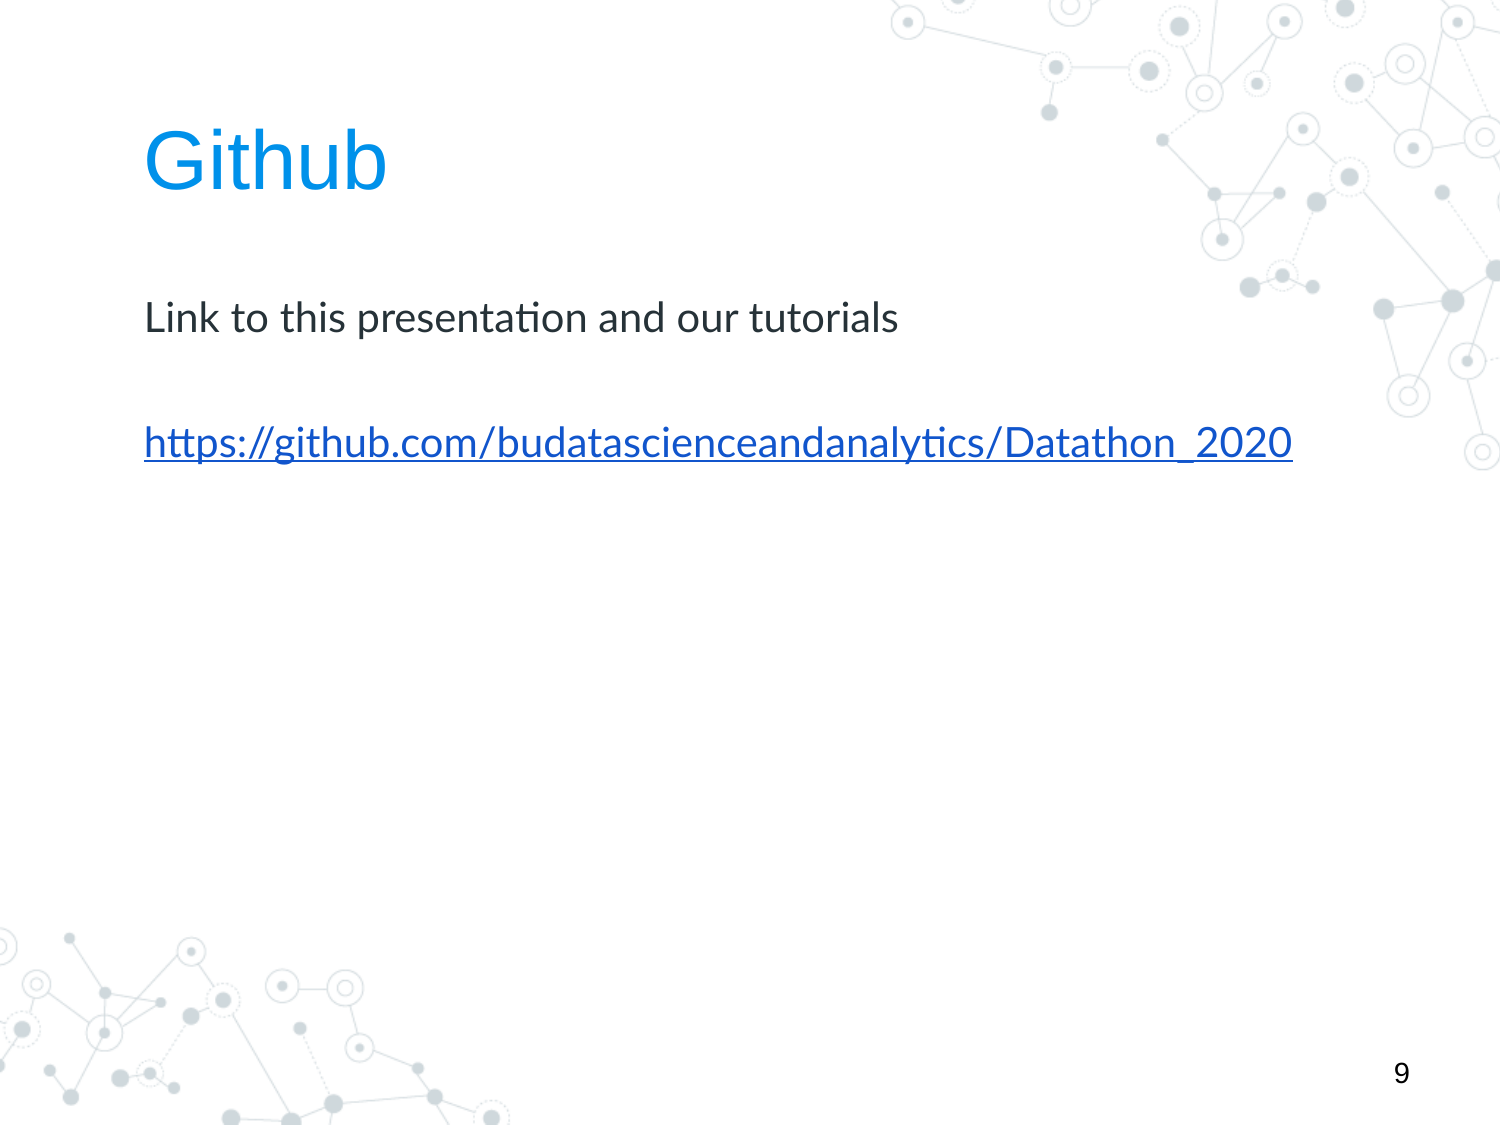

# Github
Link to this presentation and our tutorials

https://github.com/budatascienceandanalytics/Datathon_2020
9